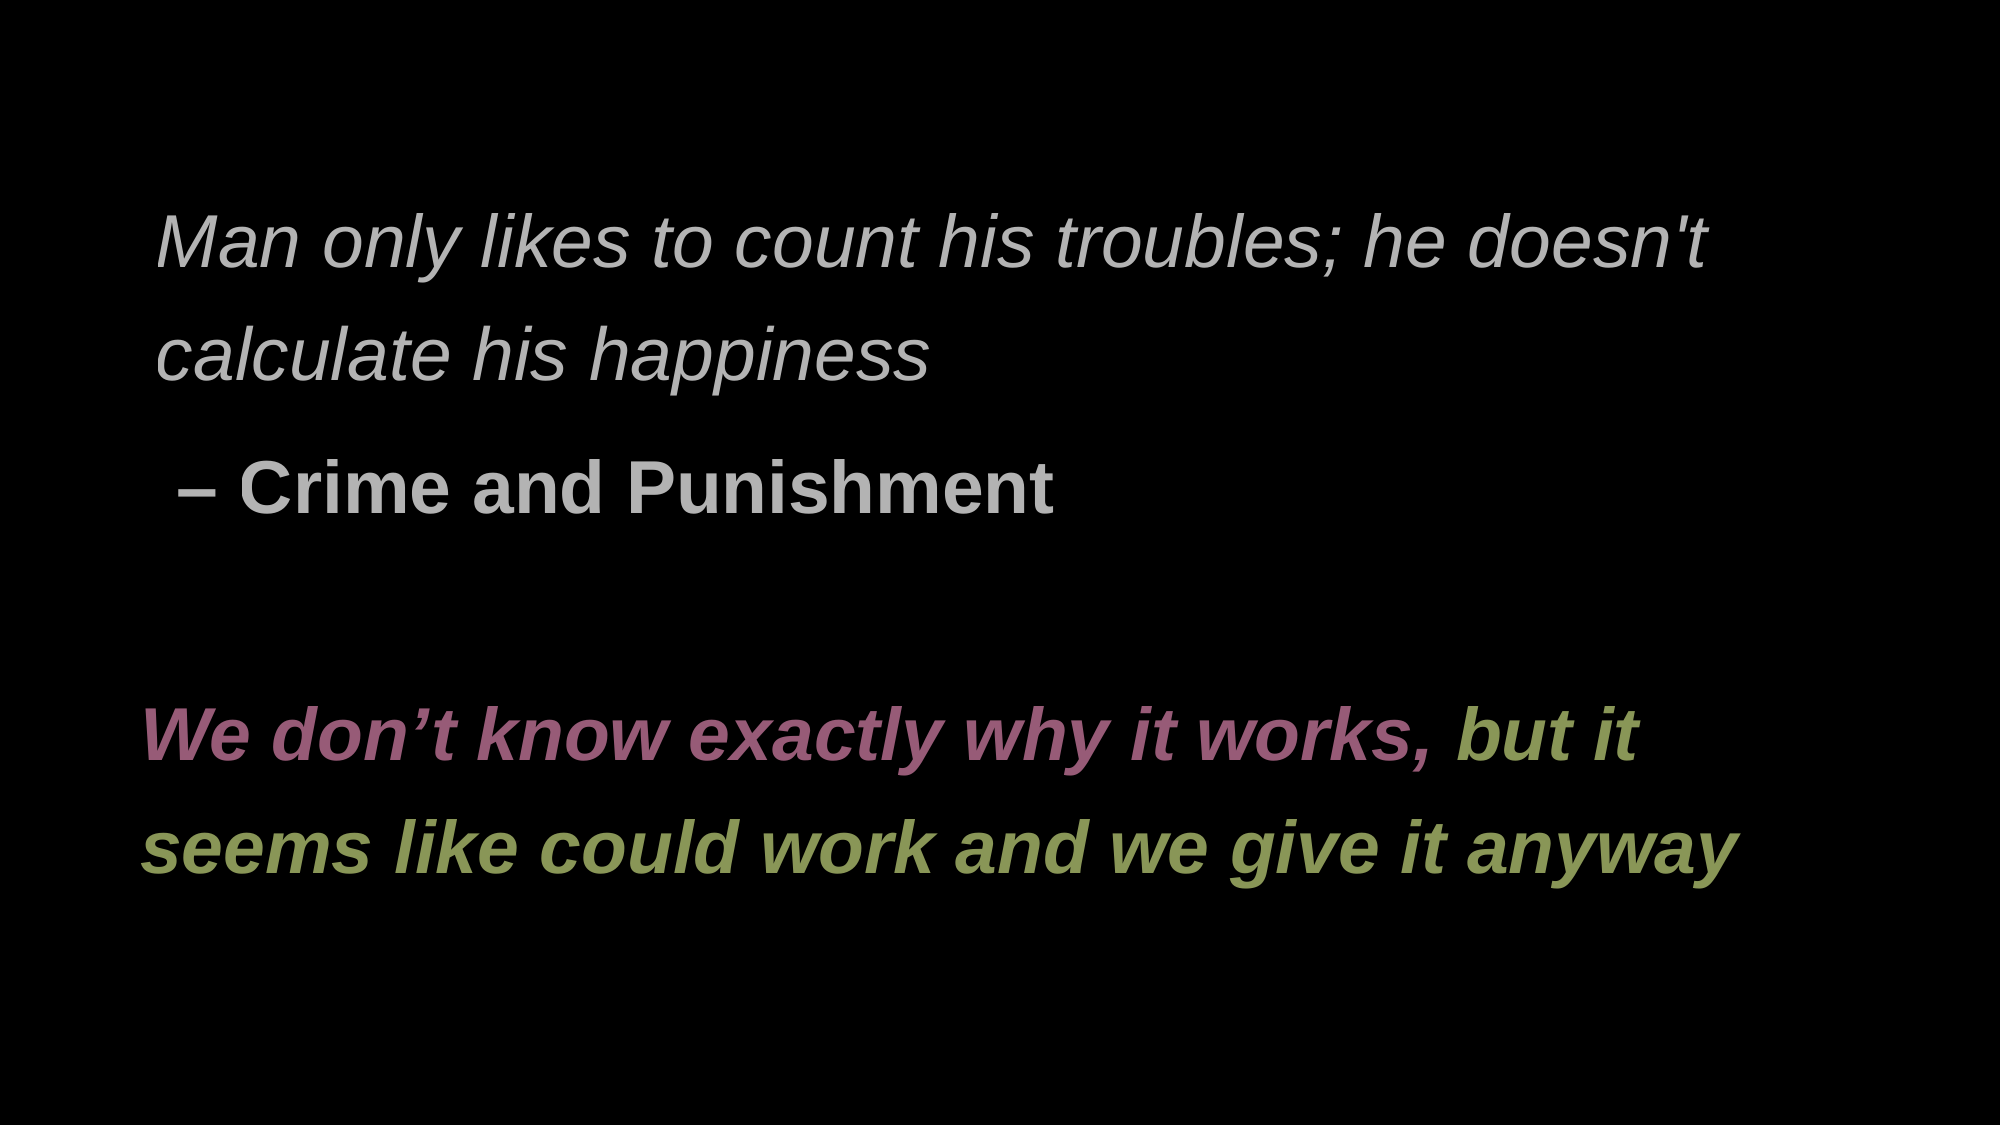

Man only likes to count his troubles; he doesn't calculate his happiness
 – Crime and Punishment
We don’t know exactly why it works, but it seems like could work and we give it anyway